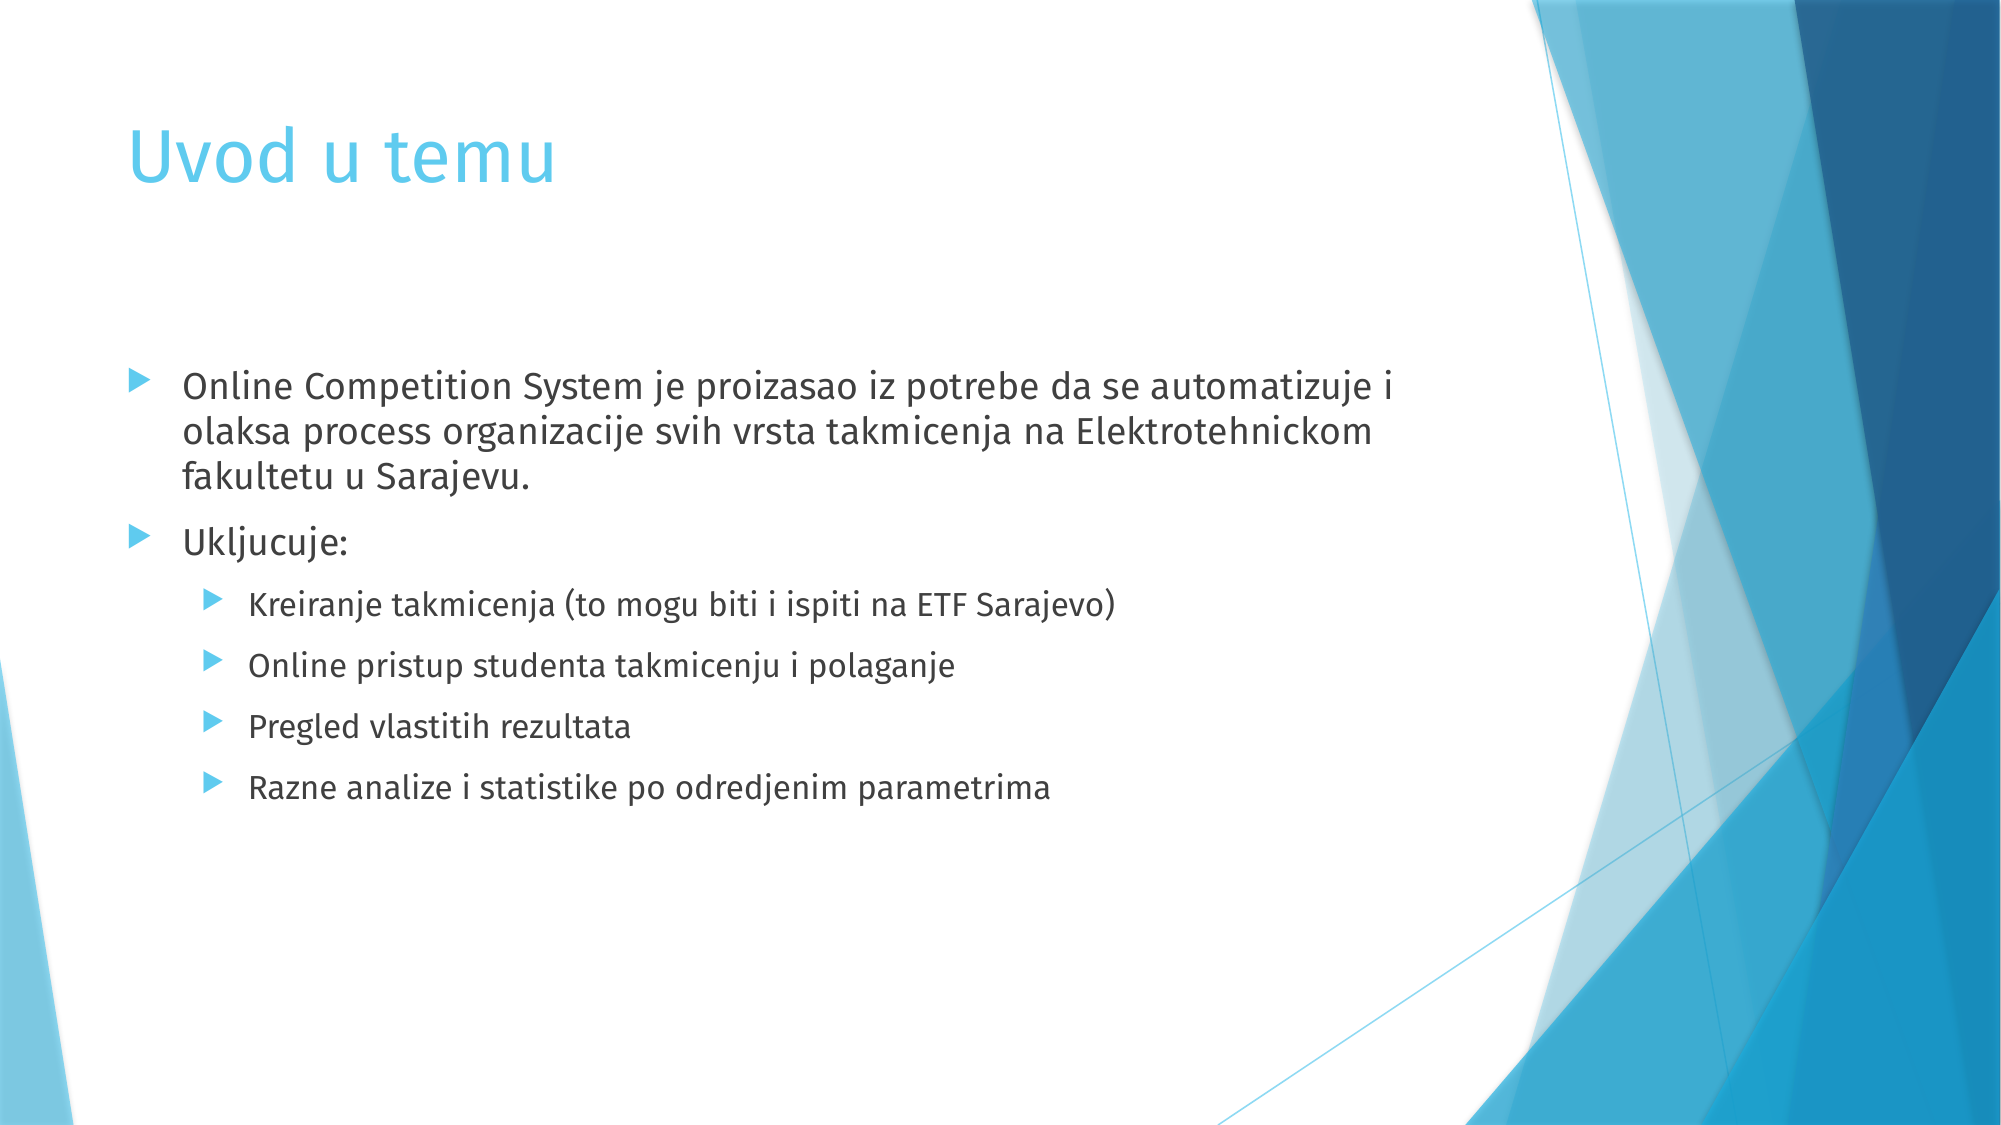

# Uvod u temu
Online Competition System je proizasao iz potrebe da se automatizuje i olaksa process organizacije svih vrsta takmicenja na Elektrotehnickom fakultetu u Sarajevu.
Ukljucuje:
Kreiranje takmicenja (to mogu biti i ispiti na ETF Sarajevo)
Online pristup studenta takmicenju i polaganje
Pregled vlastitih rezultata
Razne analize i statistike po odredjenim parametrima